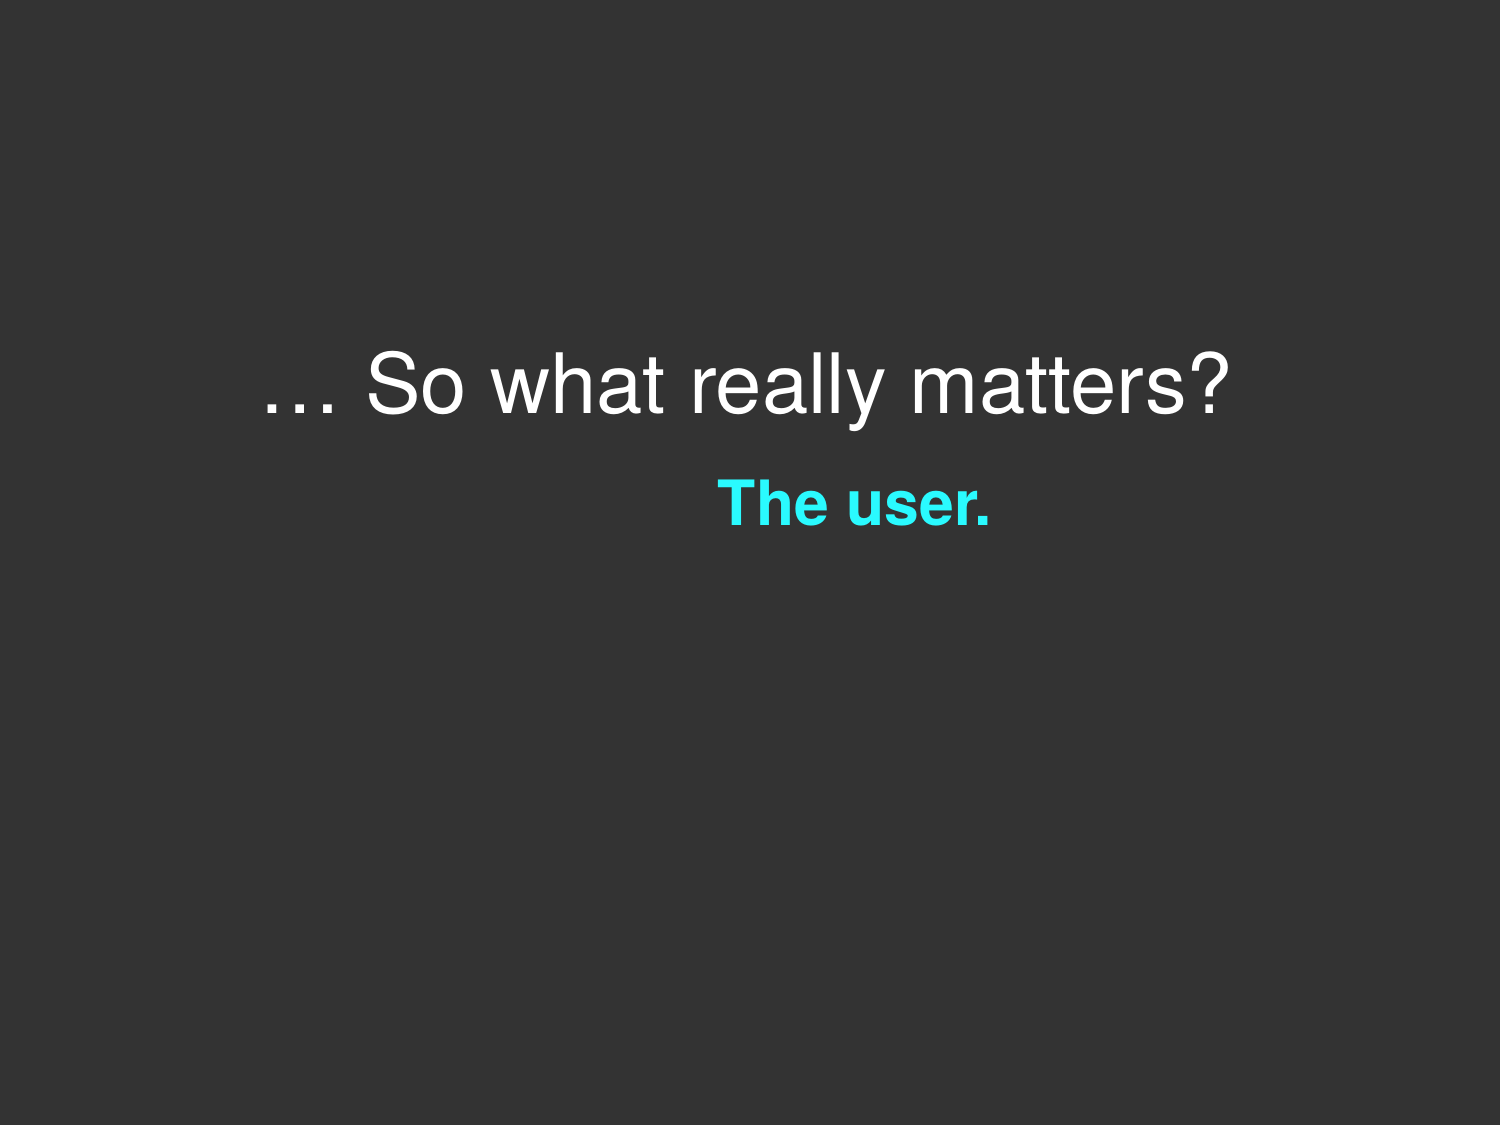

# … So what really matters?
The user.